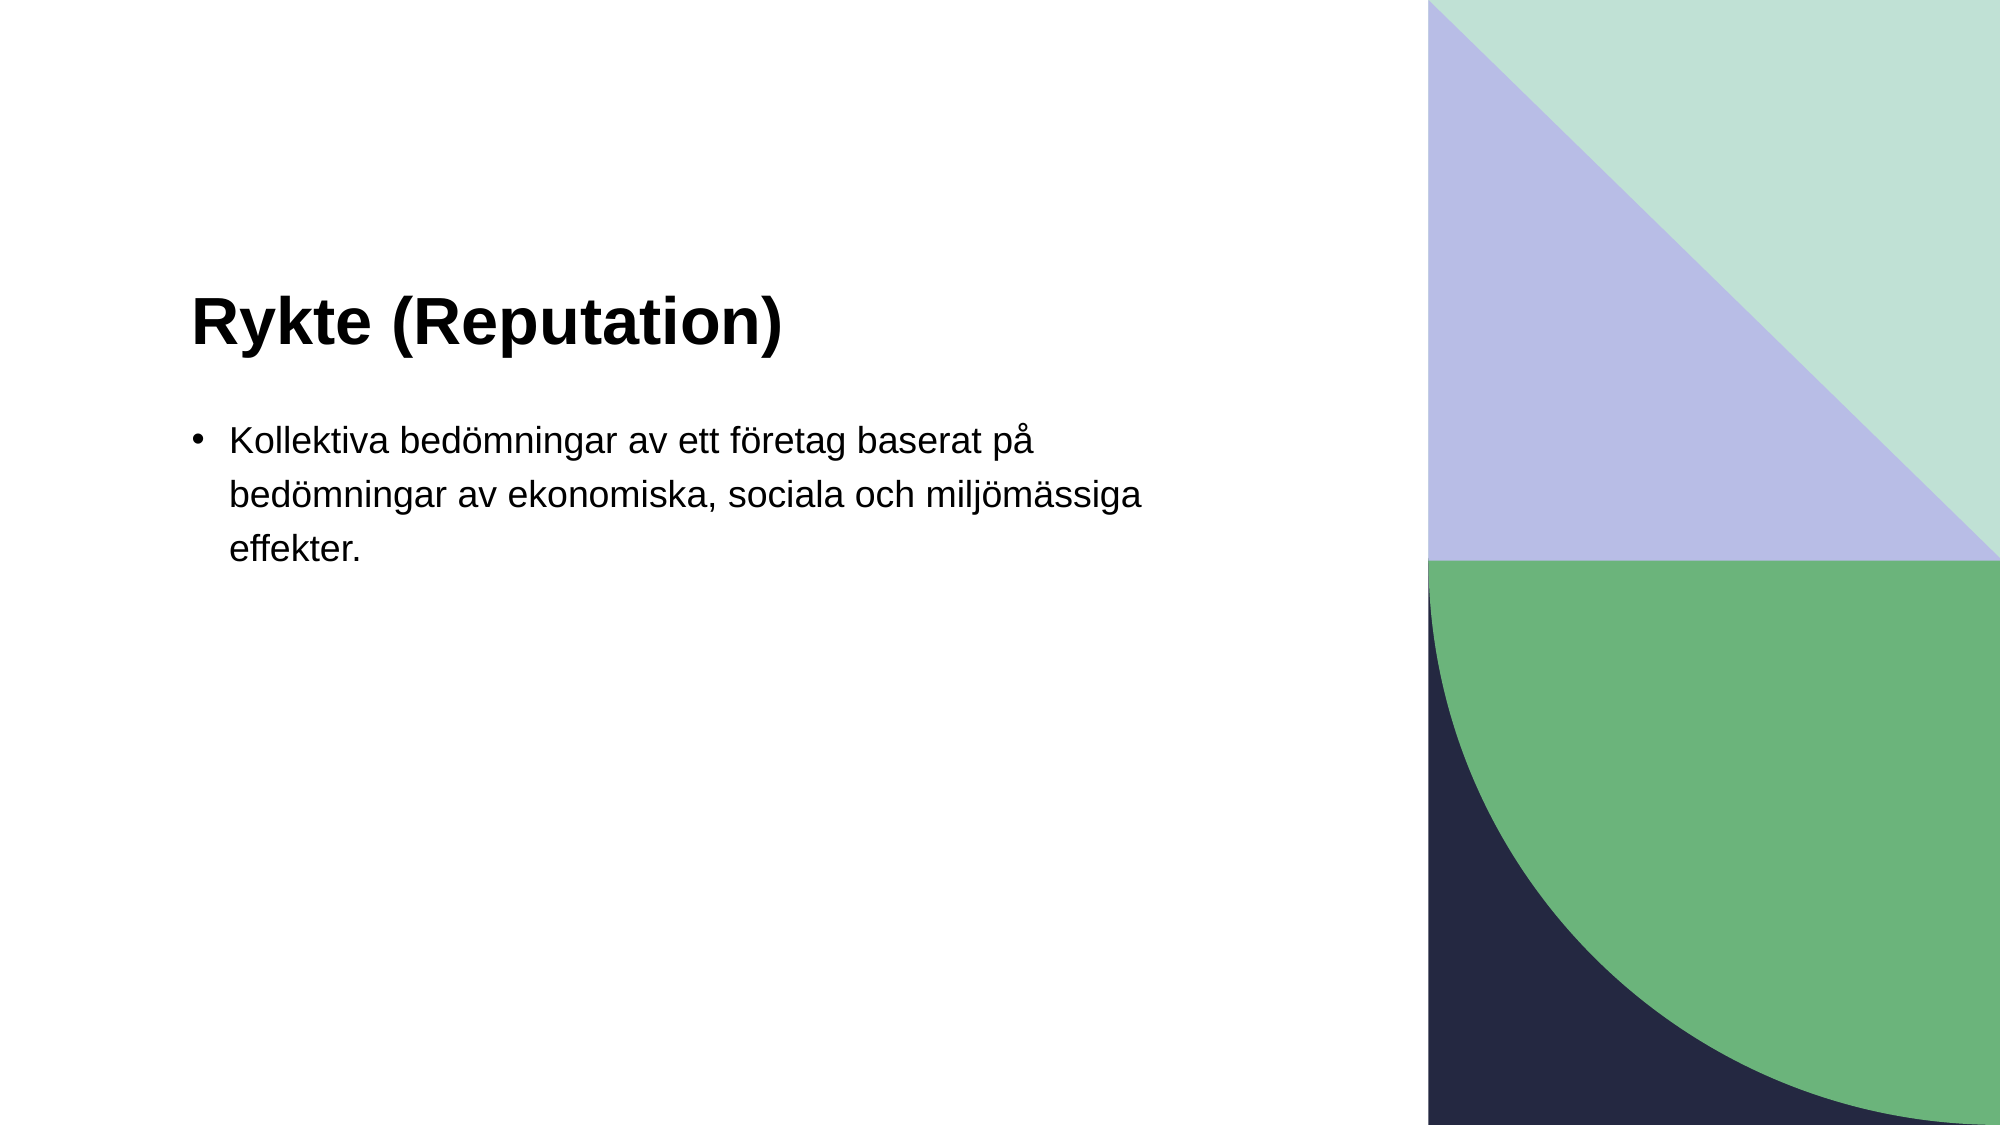

# Rykte (Reputation)
Kollektiva bedömningar av ett företag baserat på bedömningar av ekonomiska, sociala och miljömässiga effekter.